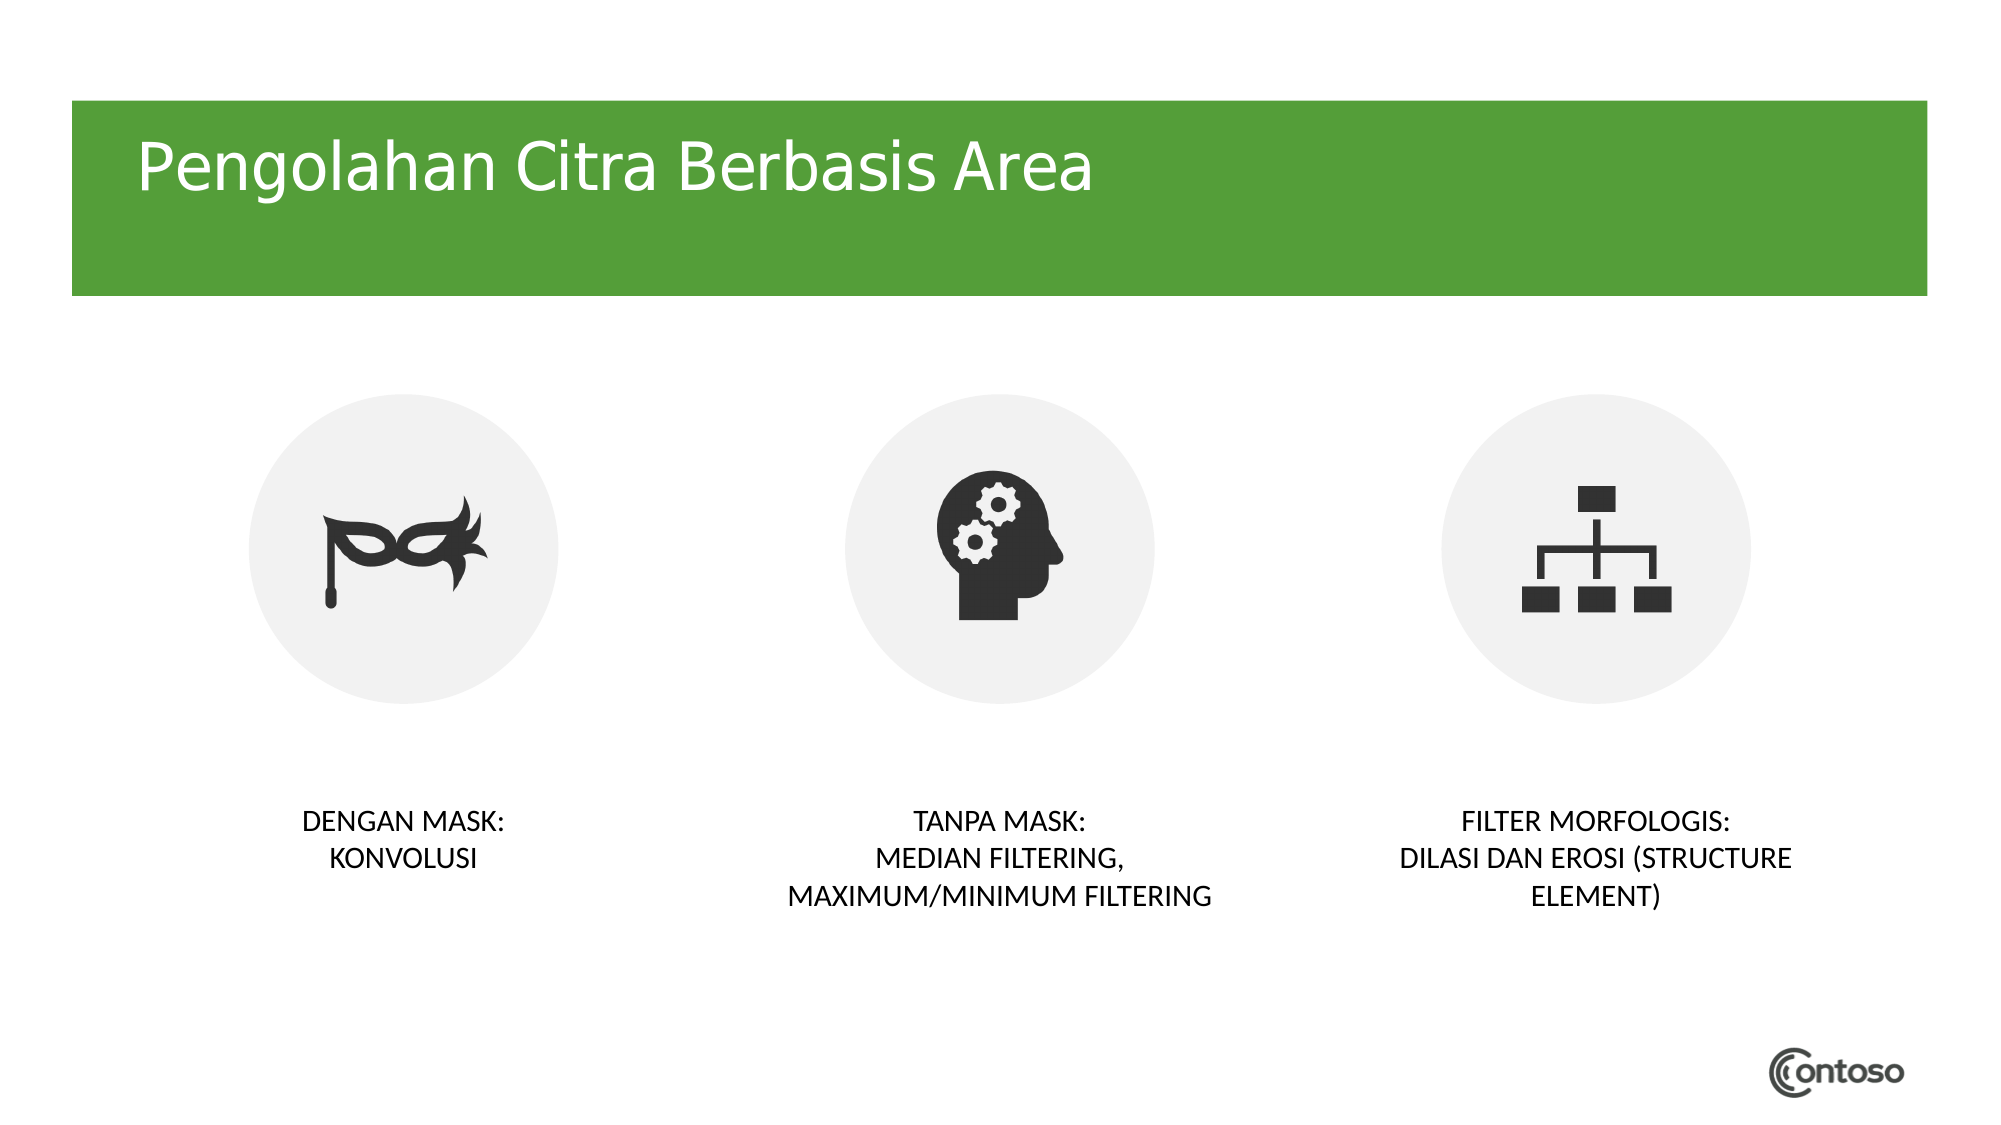

# Pengolahan Citra Berbasis Area
Dengan Mask:
Konvolusi
Tanpa Mask:
Median Filtering, Maximum/Minimum Filtering
Filter Morfologis:
Dilasi dan Erosi (structure element)